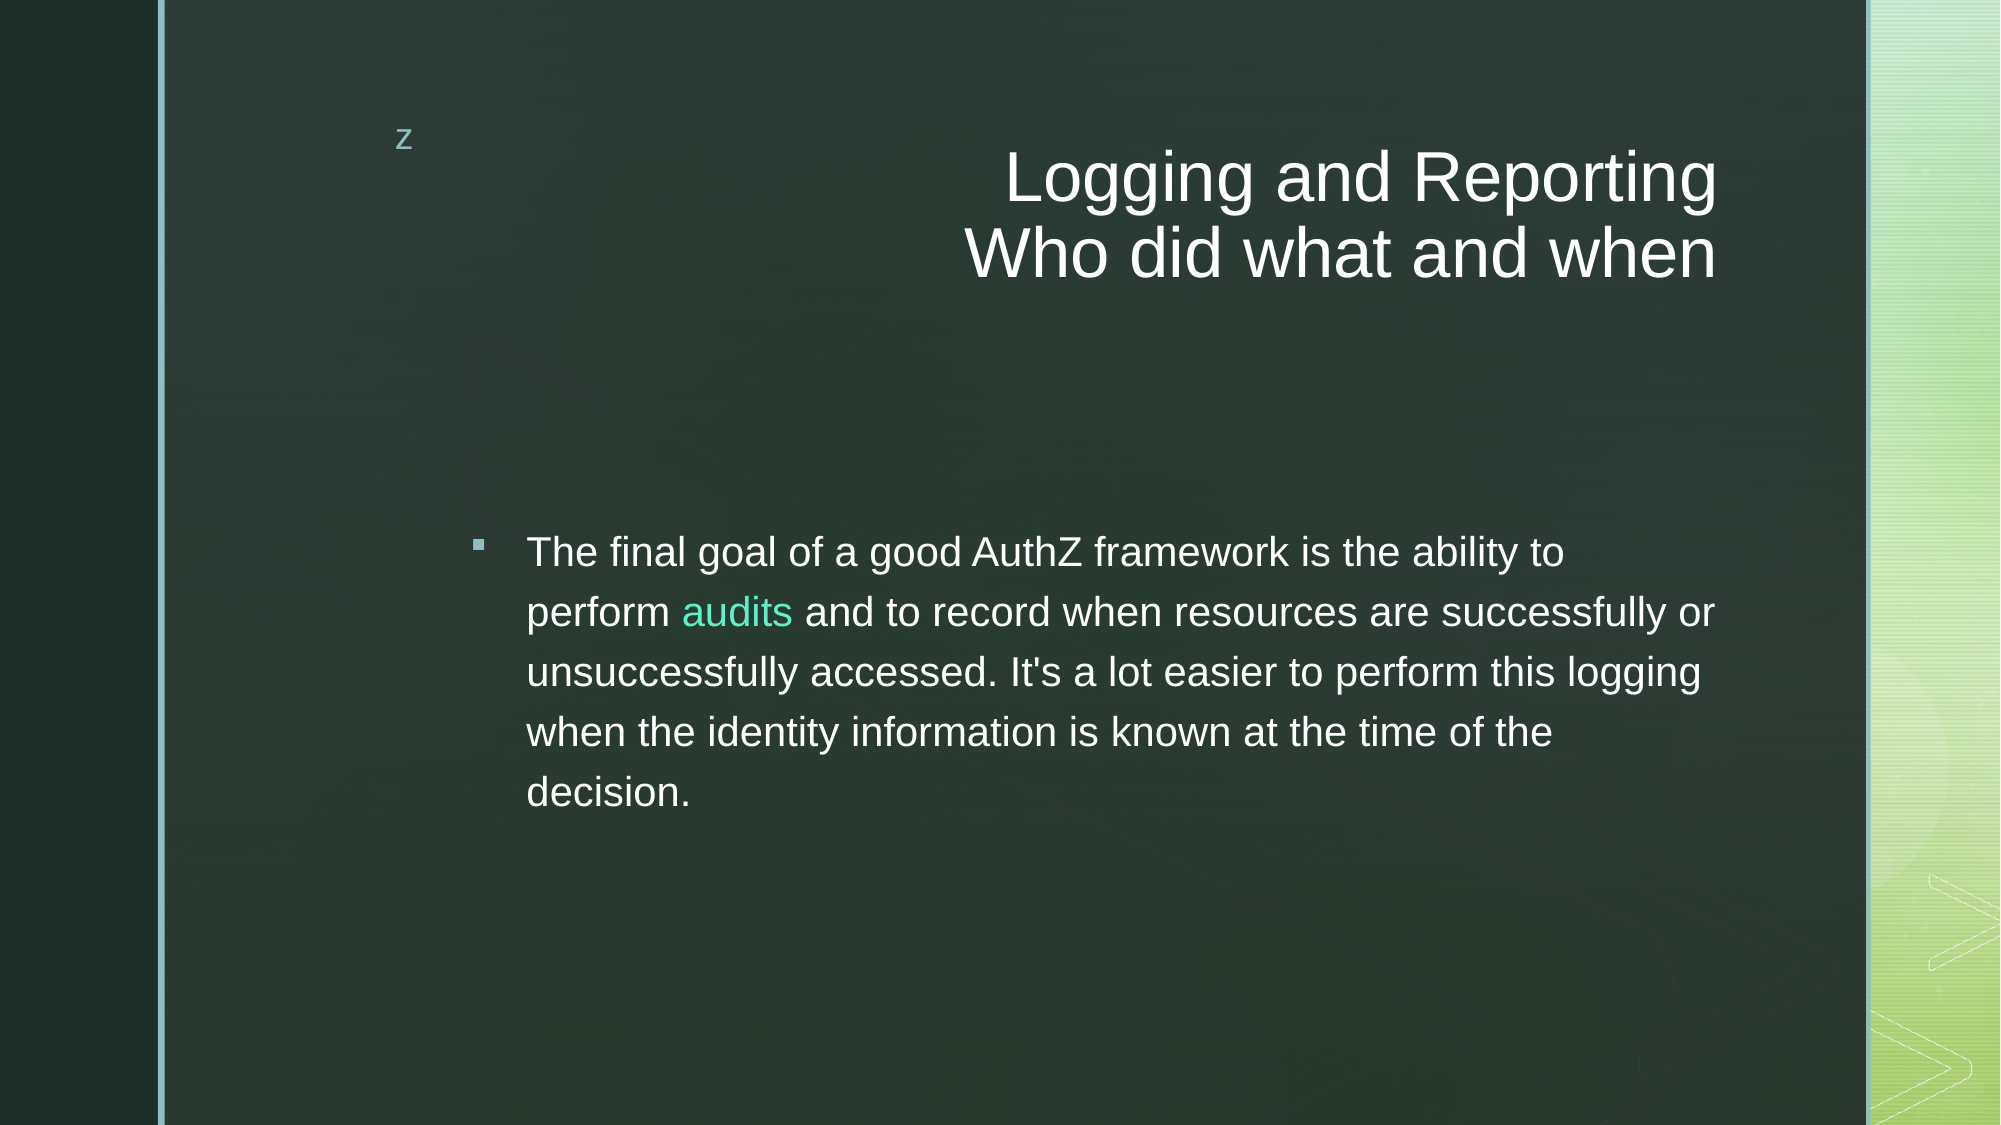

# Logging and Reporting Who did what and when
The final goal of a good AuthZ framework is the ability to perform audits and to record when resources are successfully or unsuccessfully accessed. It's a lot easier to perform this logging when the identity information is known at the time of the decision.